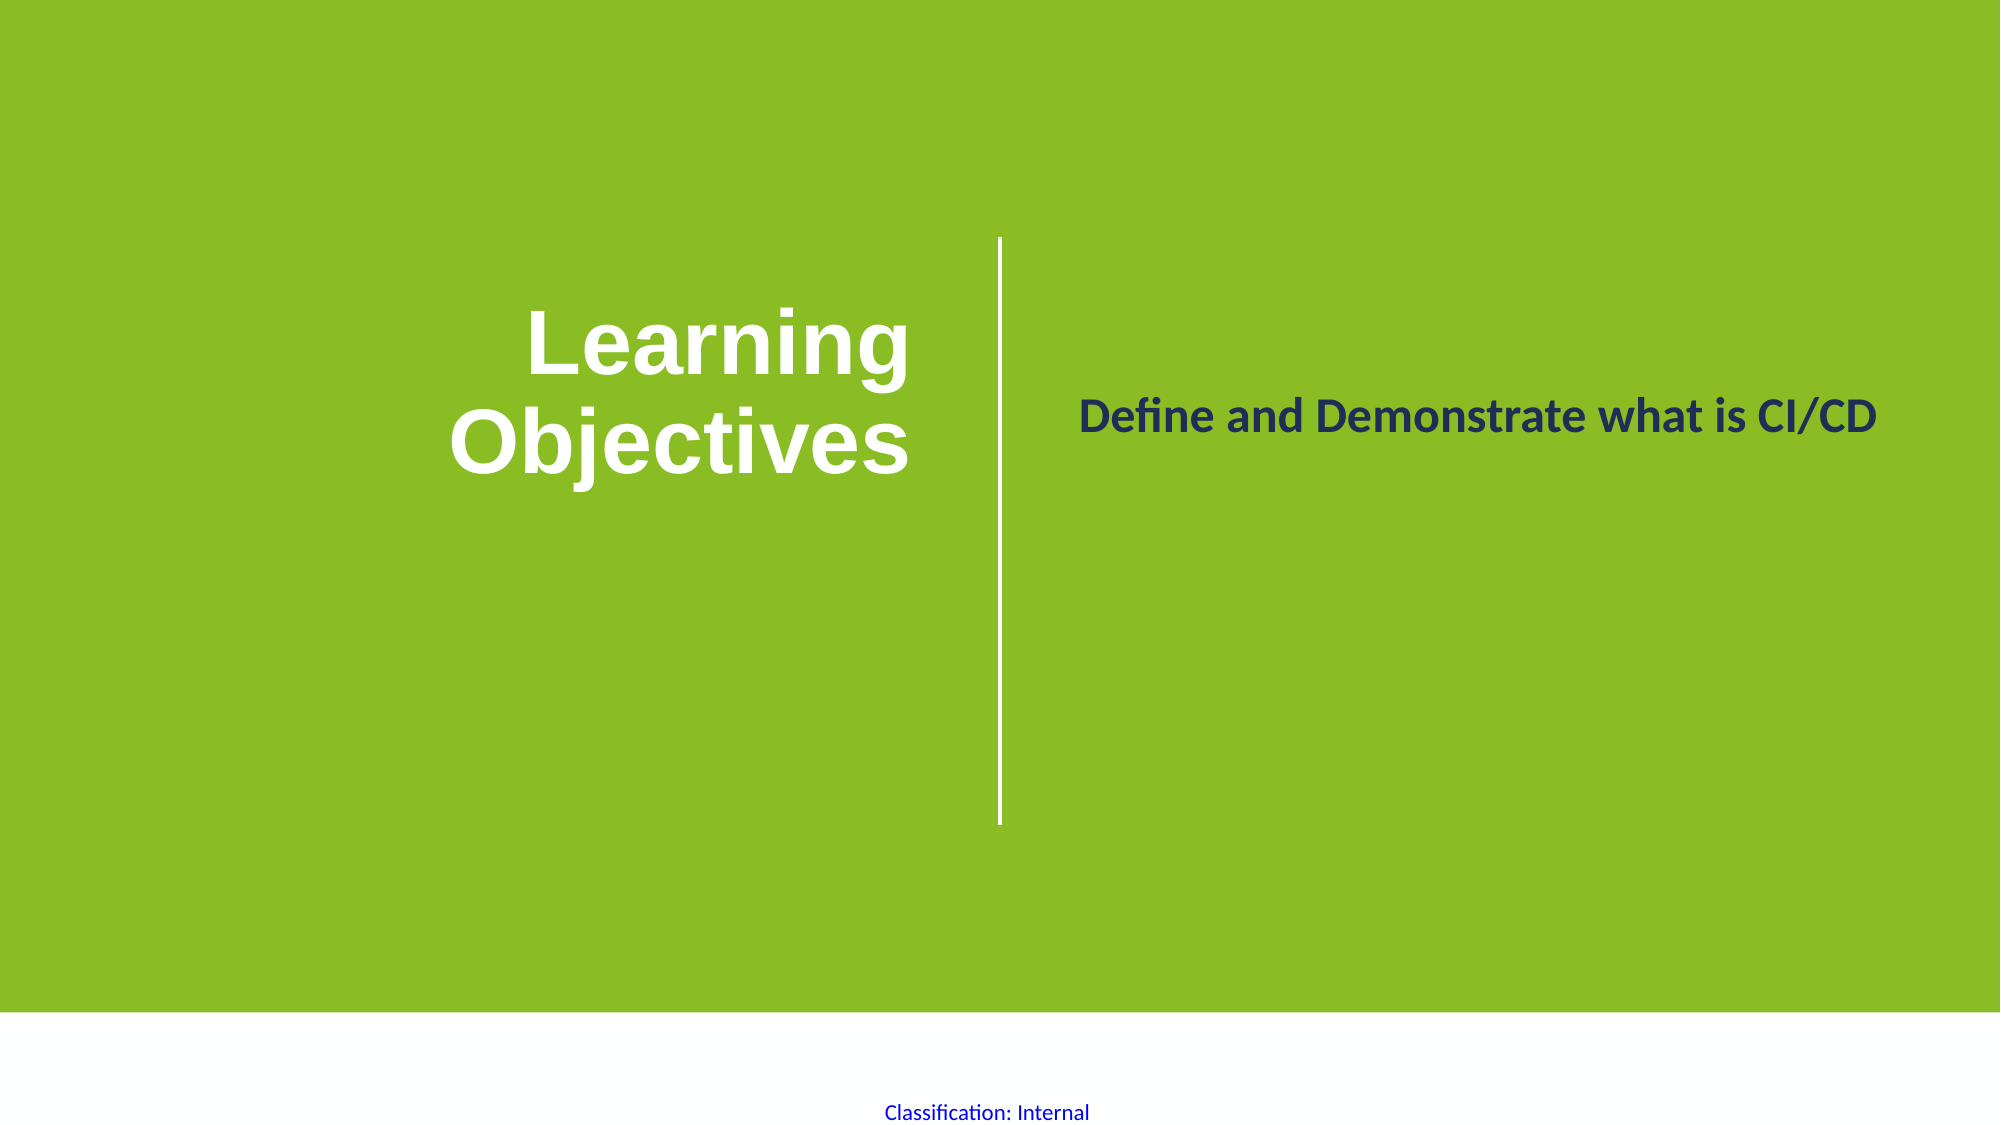

Define and Demonstrate what is CI/CD

# Learning Objectives